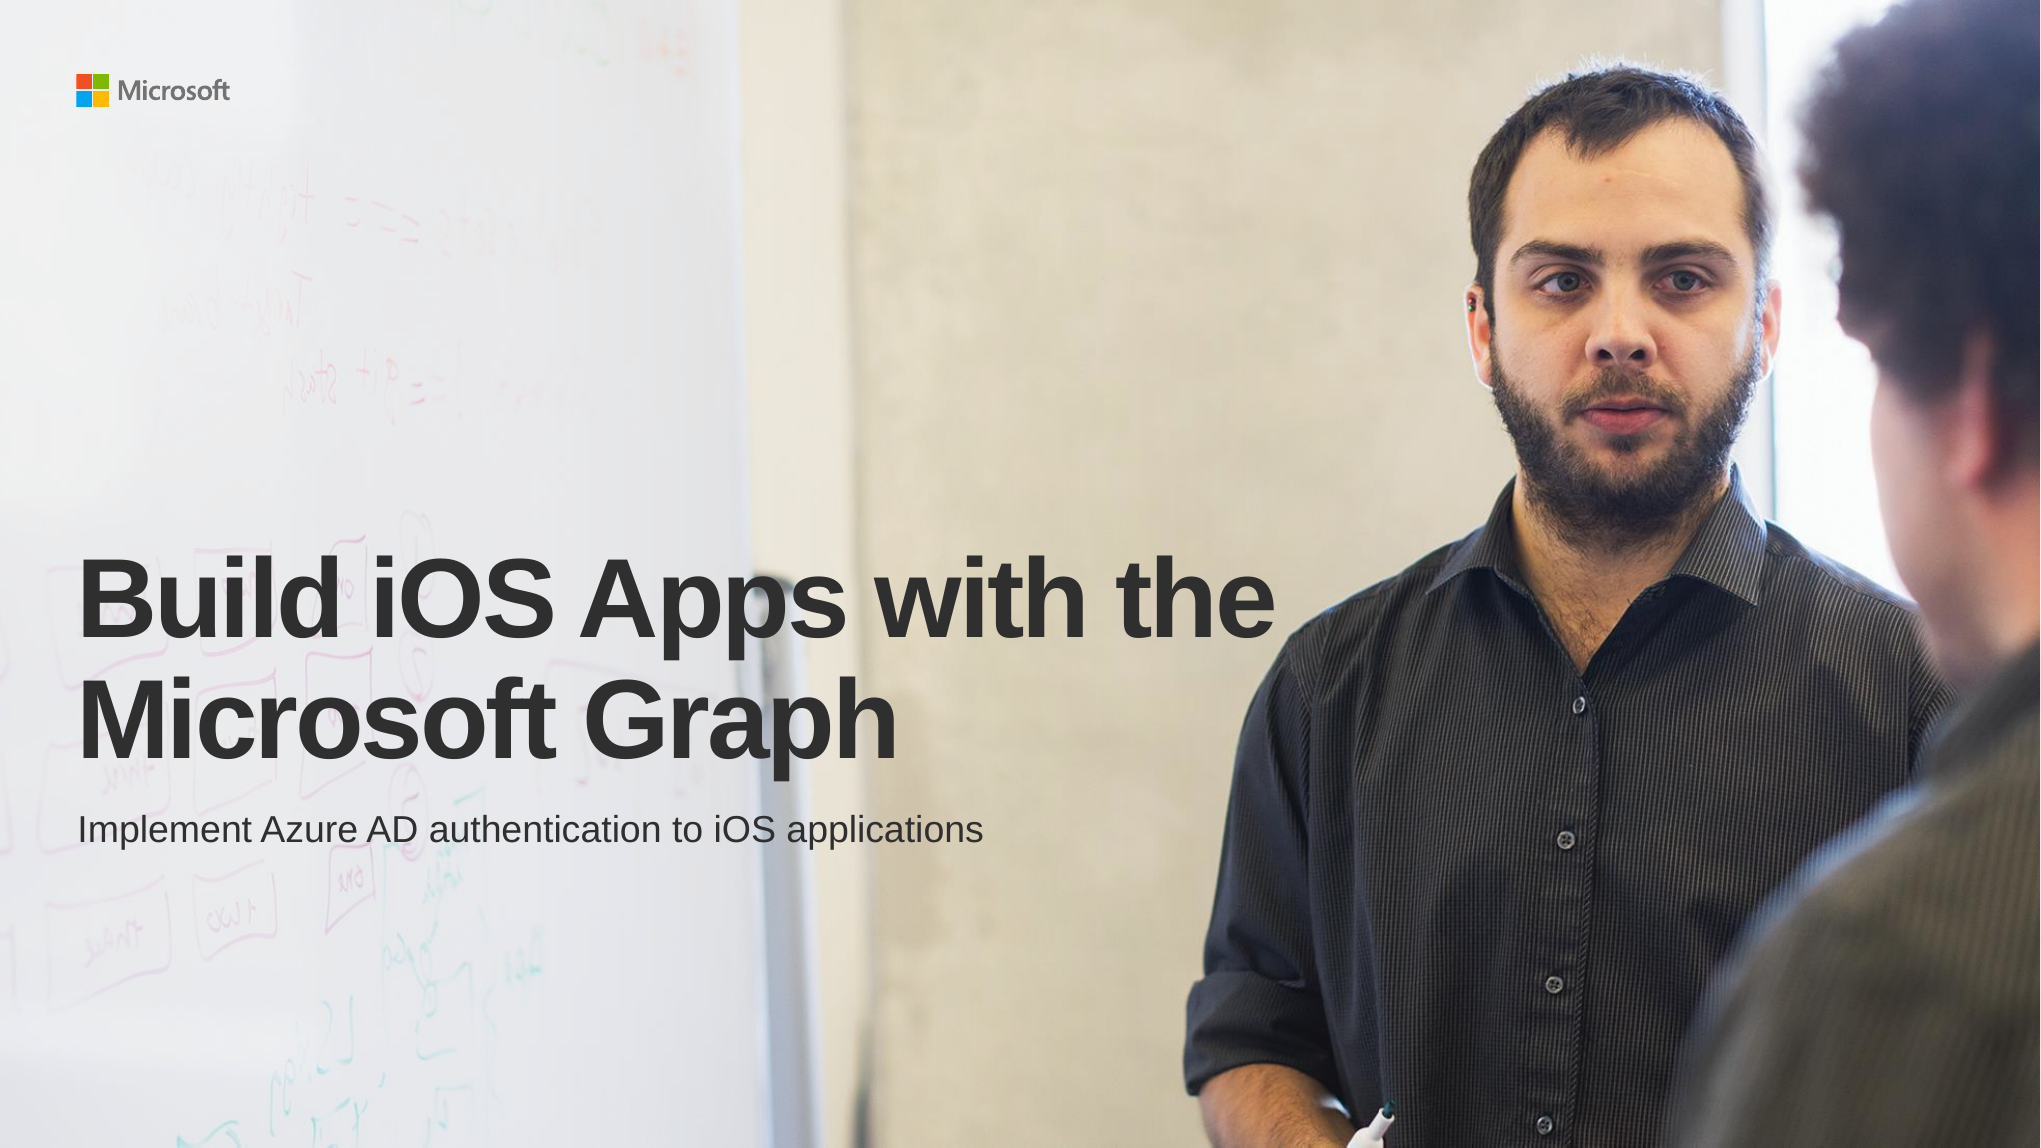

# Build iOS Apps with the Microsoft Graph
Implement Azure AD authentication to iOS applications